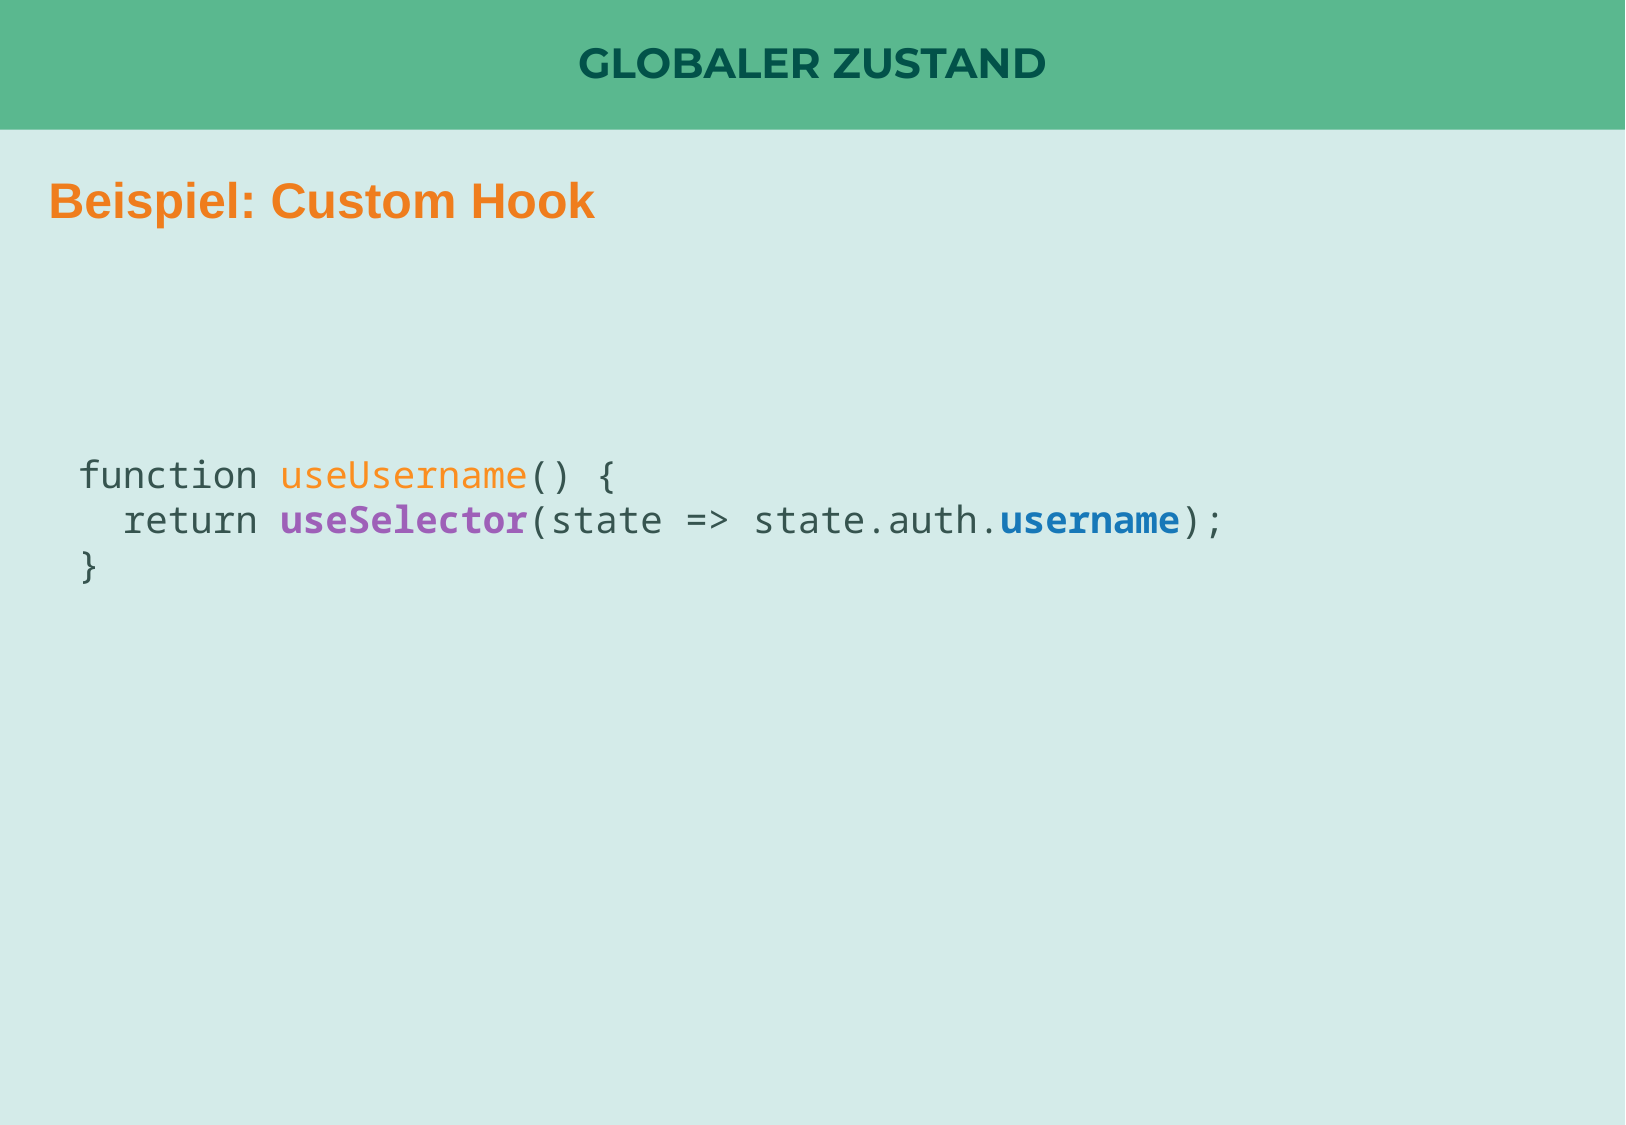

# Globaler Zustand
Beispiel: Custom Hook
function useUsername() {
  return useSelector(state => state.auth.username);
}

Beispiel: ChatPage oder Tabs

Beispiel: UserStatsPage für fetch ?